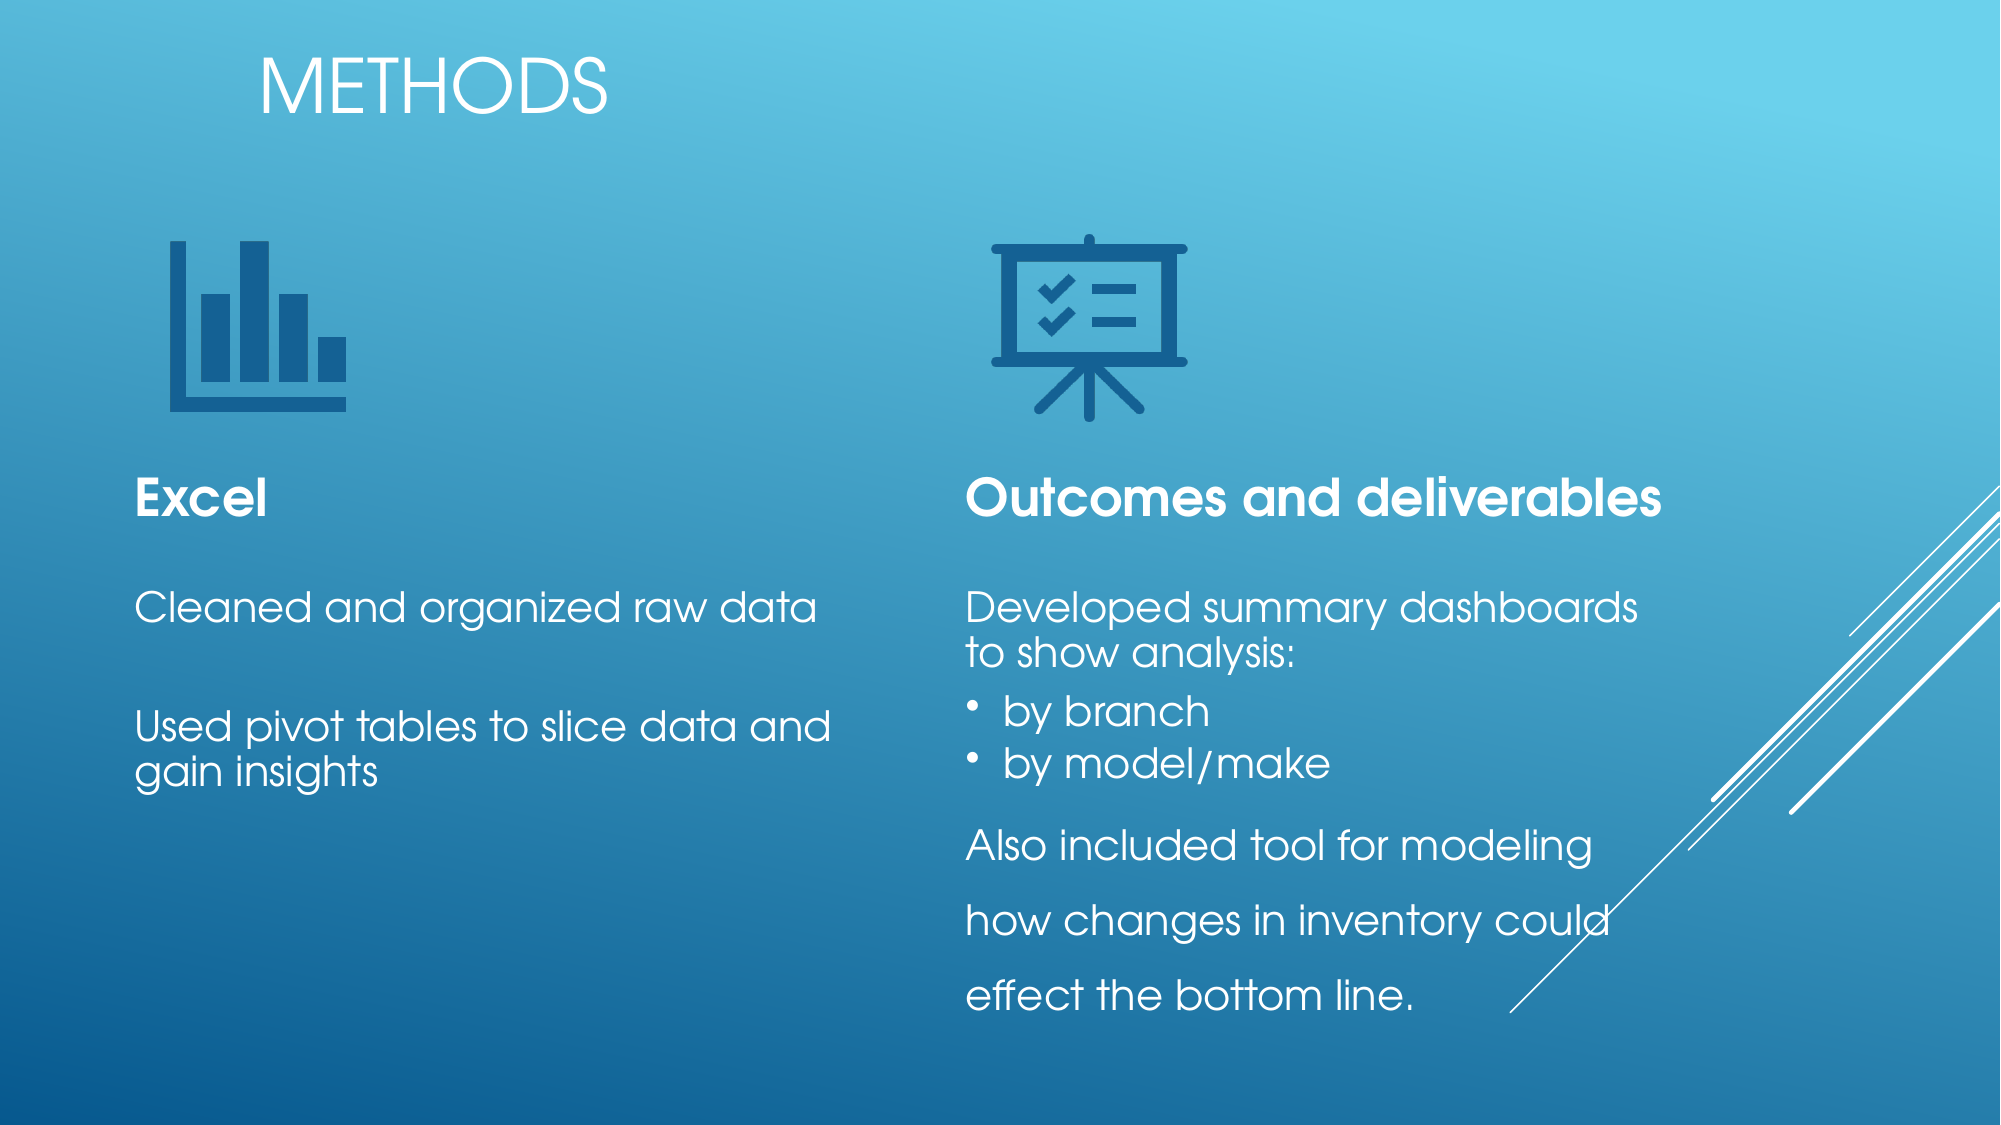

# Methods
Excel
Cleaned and organized raw data

Used pivot tables to slice data and gain insights
Outcomes and deliverables
Developed summary dashboards to show analysis:
by branch
by model/make
Also included tool for modeling how changes in inventory could effect the bottom line.